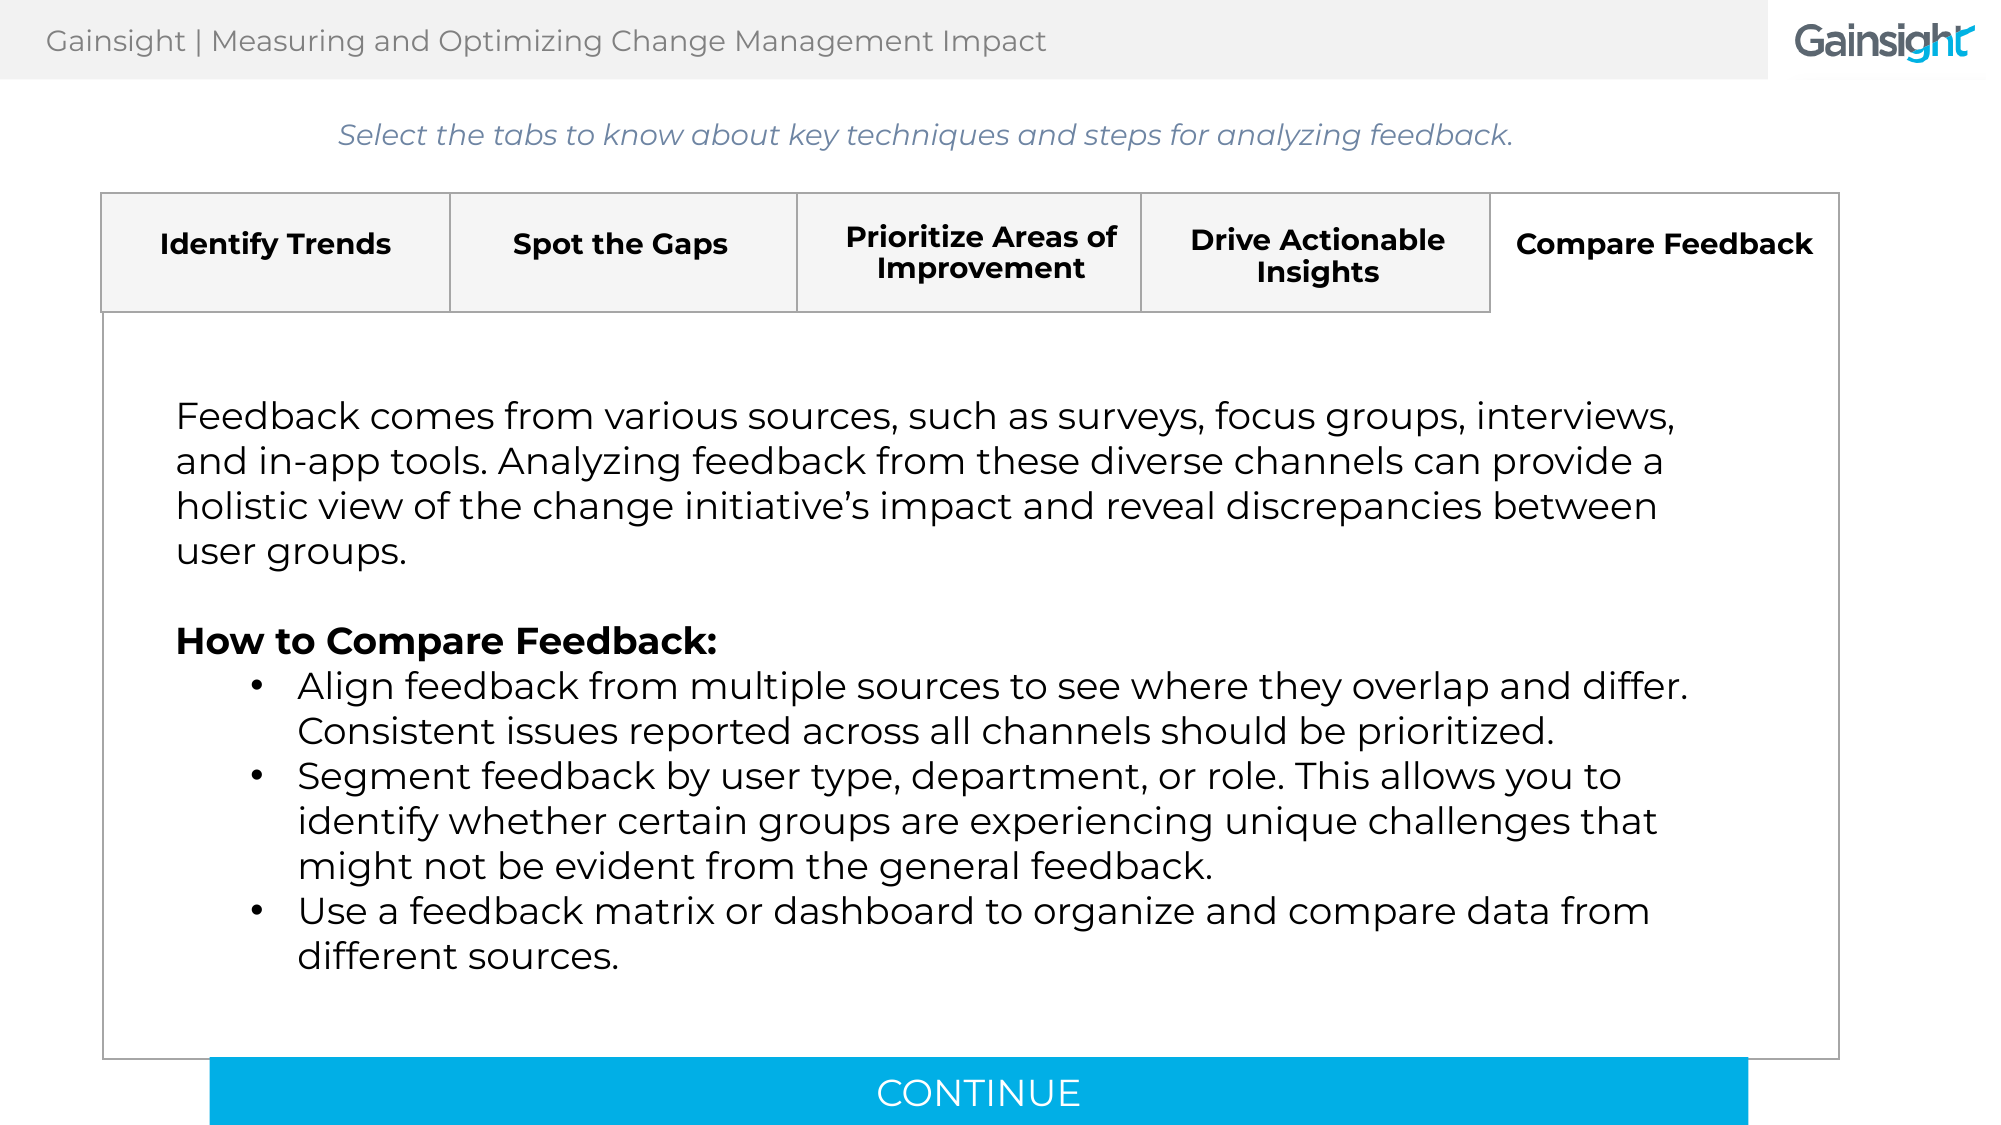

Select the tabs to know about key techniques and steps for analyzing feedback.

Prioritize Areas of Improvement
Drive Actionable Insights
Identify Trends
Compare Feedback
Spot the Gaps
Feedback comes from various sources, such as surveys, focus groups, interviews, and in-app tools. Analyzing feedback from these diverse channels can provide a holistic view of the change initiative’s impact and reveal discrepancies between user groups.

How to Compare Feedback:
Align feedback from multiple sources to see where they overlap and differ. Consistent issues reported across all channels should be prioritized.
Segment feedback by user type, department, or role. This allows you to identify whether certain groups are experiencing unique challenges that might not be evident from the general feedback.
Use a feedback matrix or dashboard to organize and compare data from different sources.
CONTINUE